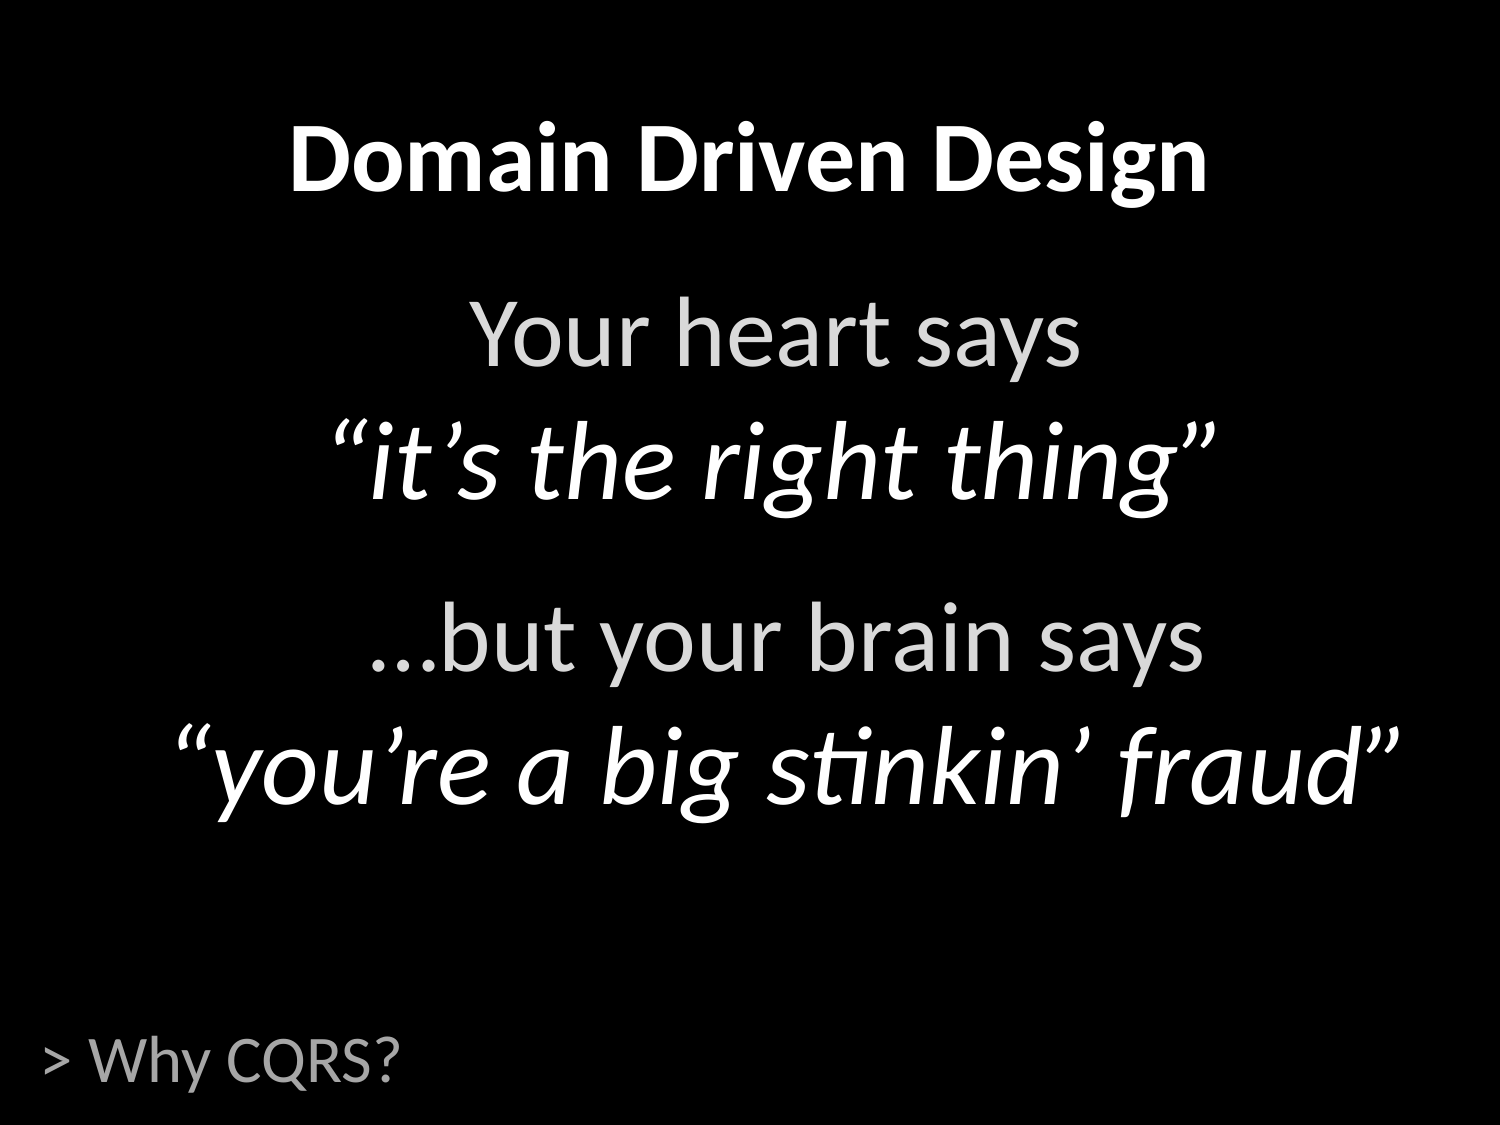

Domain Driven Design
Your heart says
“it’s the right thing”

…but your brain says
“you’re a big stinkin’ fraud”
# > Why CQRS?